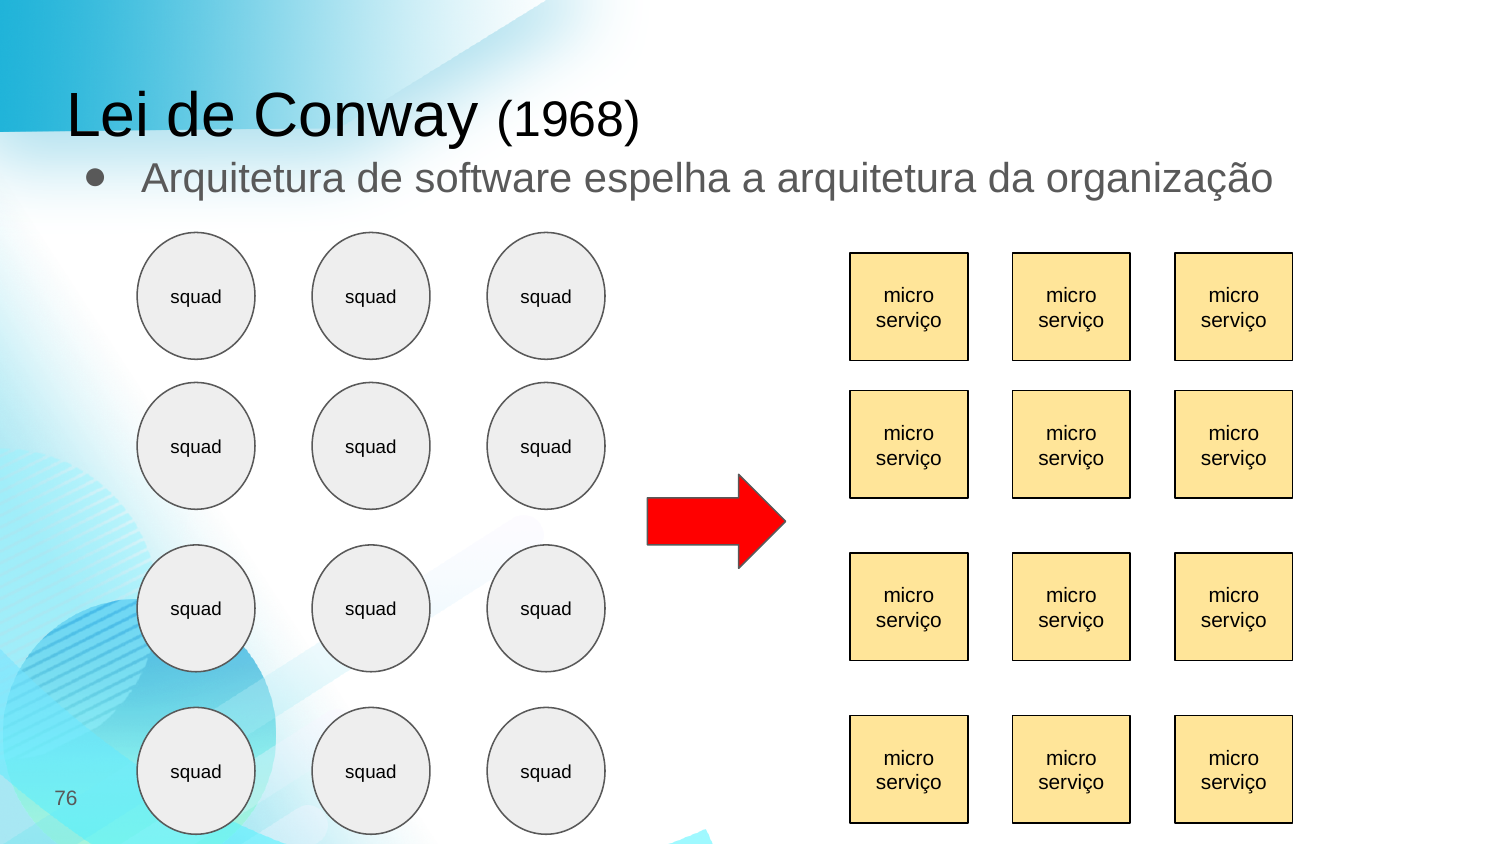

# Lei de Conway (1968)
Arquitetura de software espelha a arquitetura da organização

squad
squad
squad
micro
serviço
micro
serviço
micro
serviço
squad
squad
squad
micro
serviço
micro
serviço
micro
serviço

squad
squad
squad
micro
serviço
micro
serviço
micro
serviço
squad
squad
squad
micro
serviço
micro
serviço
micro
serviço
76